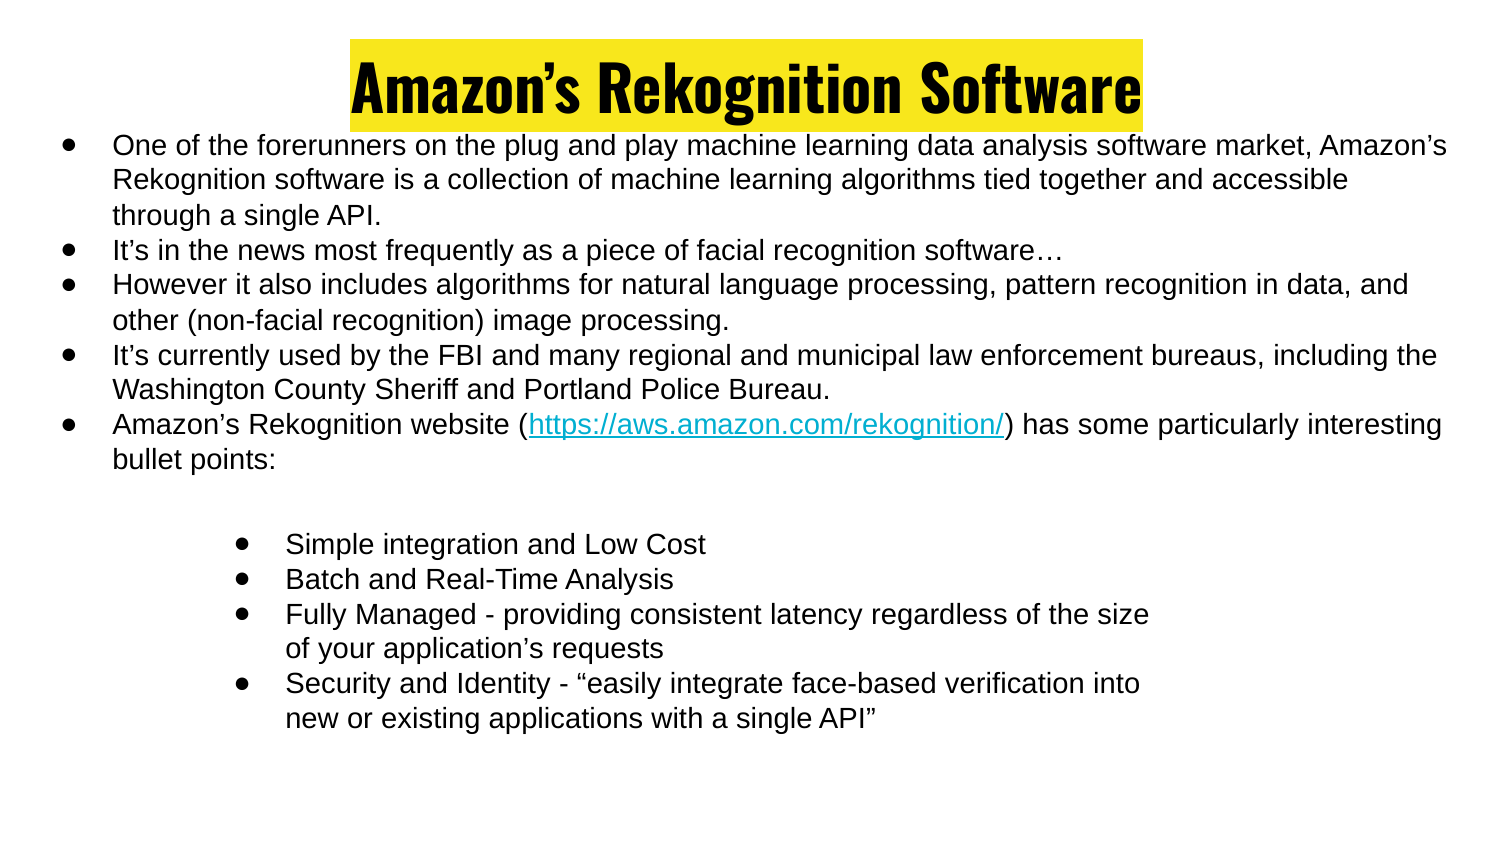

Amazon’s Rekognition Software
One of the forerunners on the plug and play machine learning data analysis software market, Amazon’s Rekognition software is a collection of machine learning algorithms tied together and accessible through a single API.
It’s in the news most frequently as a piece of facial recognition software…
However it also includes algorithms for natural language processing, pattern recognition in data, and other (non-facial recognition) image processing.
It’s currently used by the FBI and many regional and municipal law enforcement bureaus, including the Washington County Sheriff and Portland Police Bureau.
Amazon’s Rekognition website (https://aws.amazon.com/rekognition/) has some particularly interesting bullet points:

Simple integration and Low Cost
Batch and Real-Time Analysis
Fully Managed - providing consistent latency regardless of the size of your application’s requests
Security and Identity - “easily integrate face-based verification into new or existing applications with a single API”